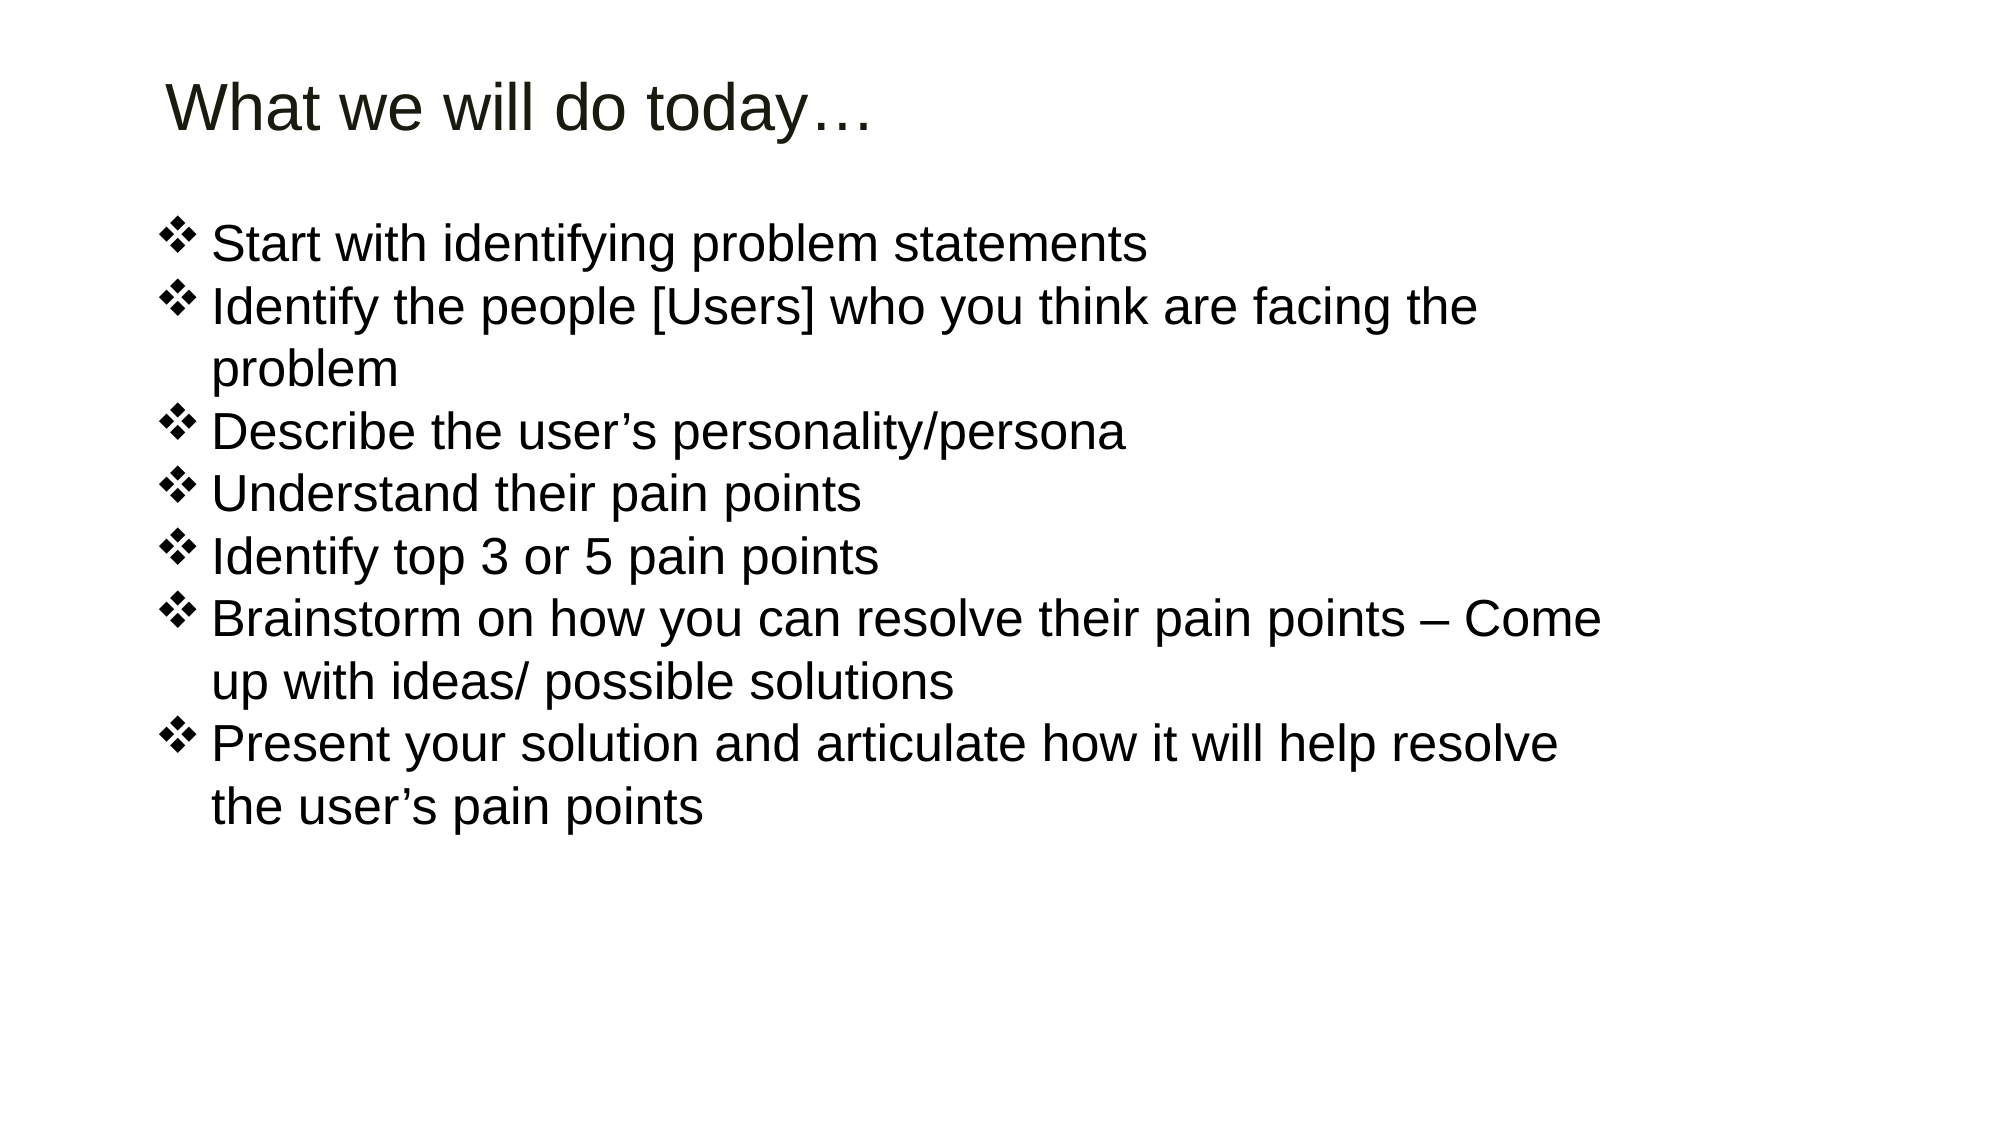

What we will do today…
Start with identifying problem statements
Identify the people [Users] who you think are facing the problem
Describe the user’s personality/persona
Understand their pain points
Identify top 3 or 5 pain points
Brainstorm on how you can resolve their pain points – Come up with ideas/ possible solutions
Present your solution and articulate how it will help resolve the user’s pain points